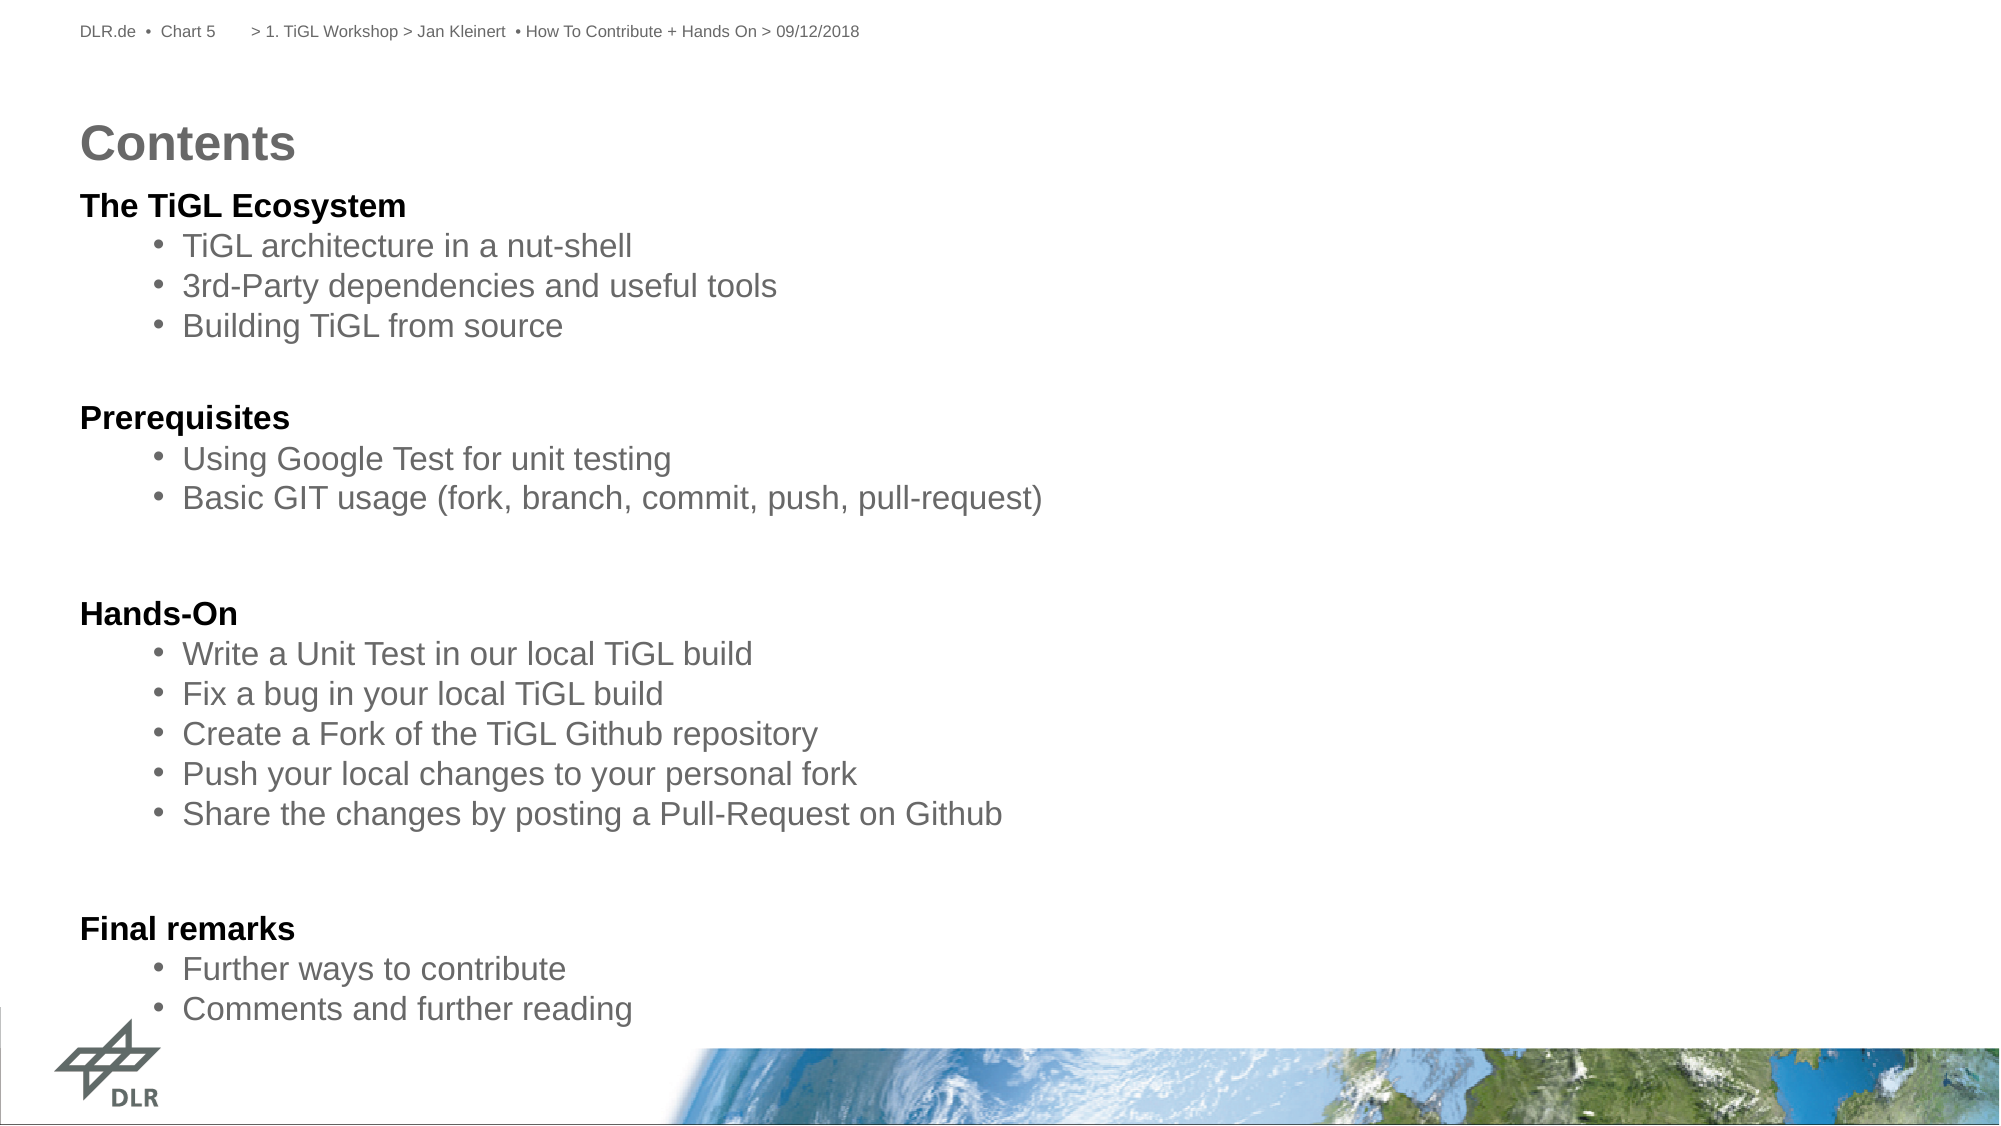

DLR.de  •  Chart 5
> 1. TiGL Workshop > Jan Kleinert  • How To Contribute + Hands On > 09/12/2018
# Contents
The TiGL Ecosystem
TiGL architecture in a nut-shell
3rd-Party dependencies and useful tools
Building TiGL from source

Prerequisites
Using Google Test for unit testing
Basic GIT usage (fork, branch, commit, push, pull-request)

Hands-On
Write a Unit Test in our local TiGL build
Fix a bug in your local TiGL build
Create a Fork of the TiGL Github repository
Push your local changes to your personal fork
Share the changes by posting a Pull-Request on Github

Final remarks
Further ways to contribute
Comments and further reading